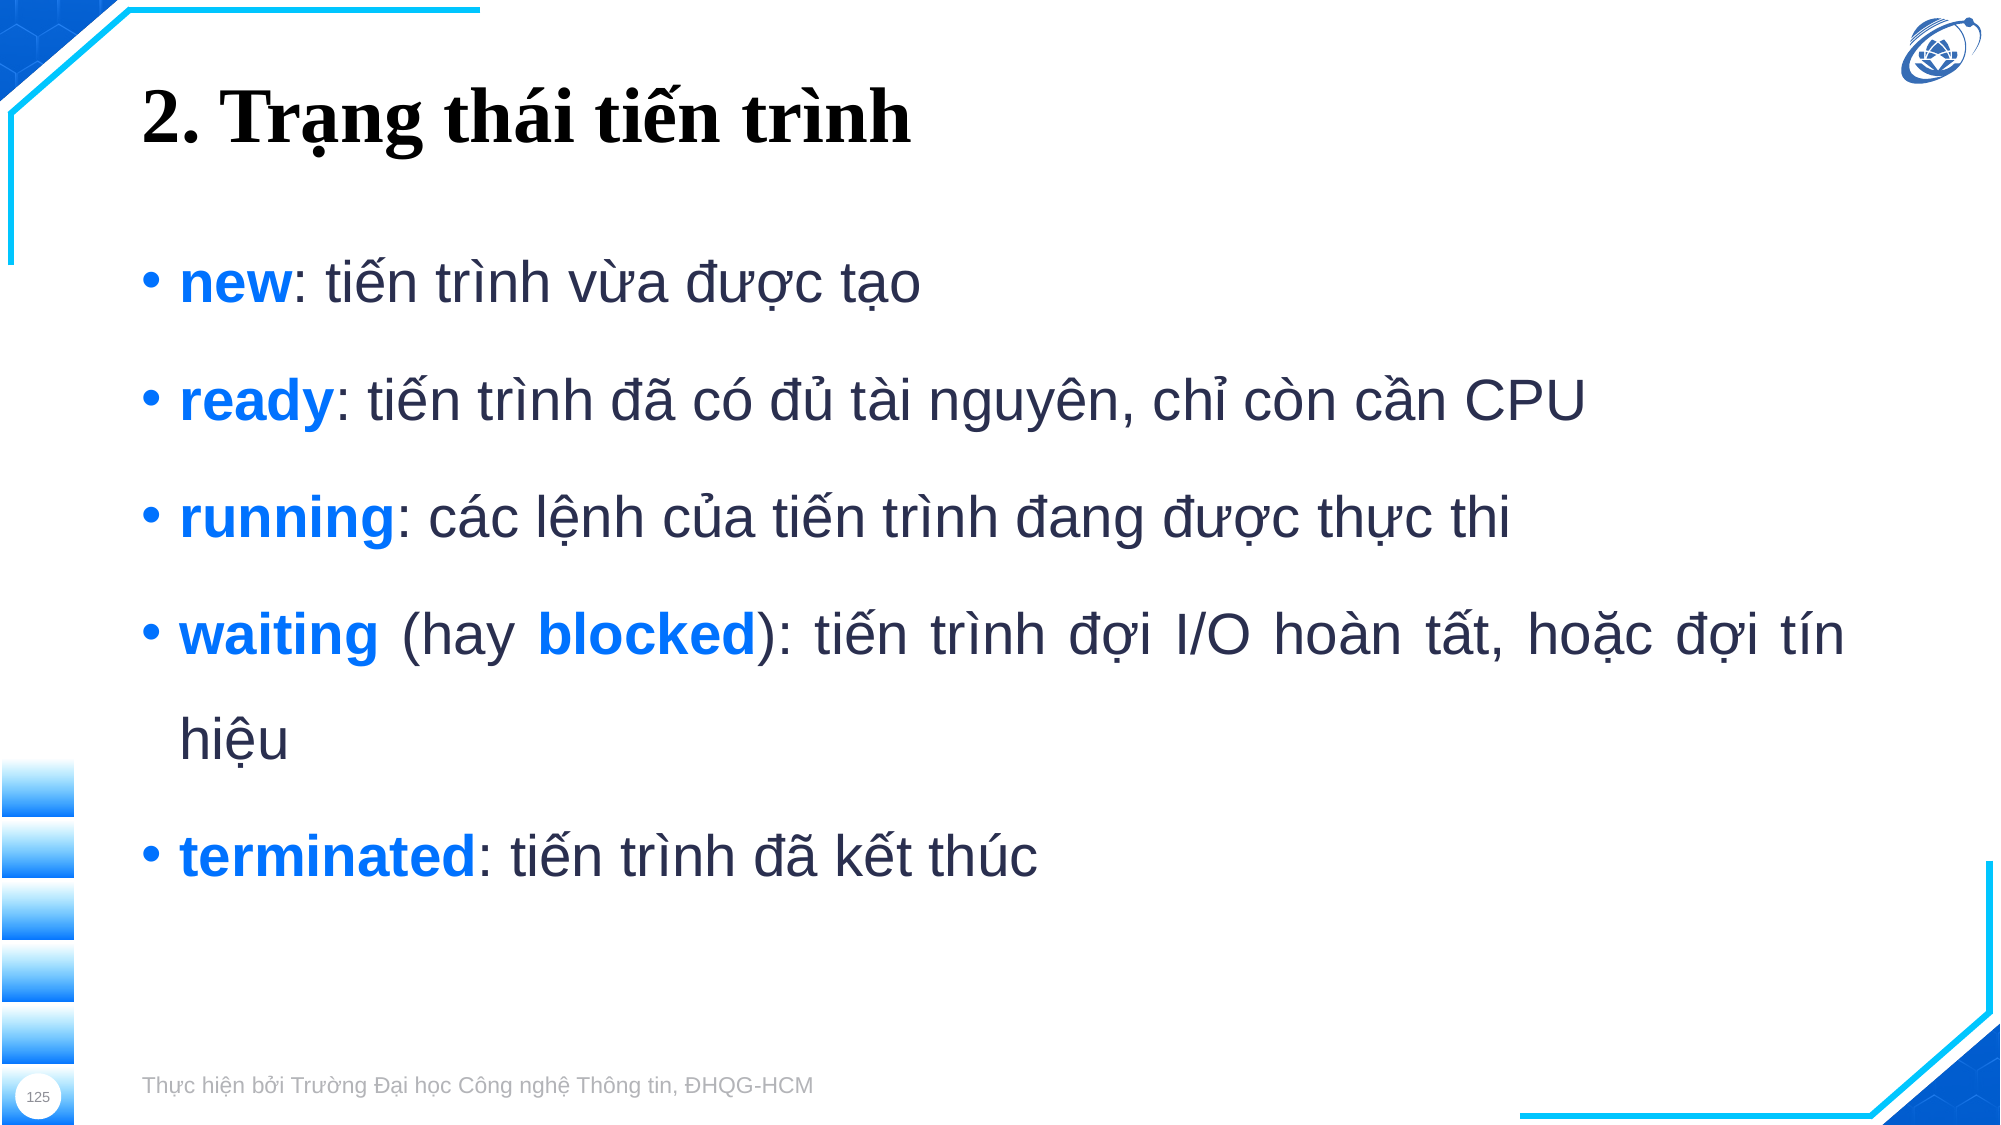

# 2. Trạng thái tiến trình
new: tiến trình vừa được tạo
ready: tiến trình đã có đủ tài nguyên, chỉ còn cần CPU
running: các lệnh của tiến trình đang được thực thi
waiting (hay blocked): tiến trình đợi I/O hoàn tất, hoặc đợi tín hiệu
terminated: tiến trình đã kết thúc
Thực hiện bởi Trường Đại học Công nghệ Thông tin, ĐHQG-HCM
125